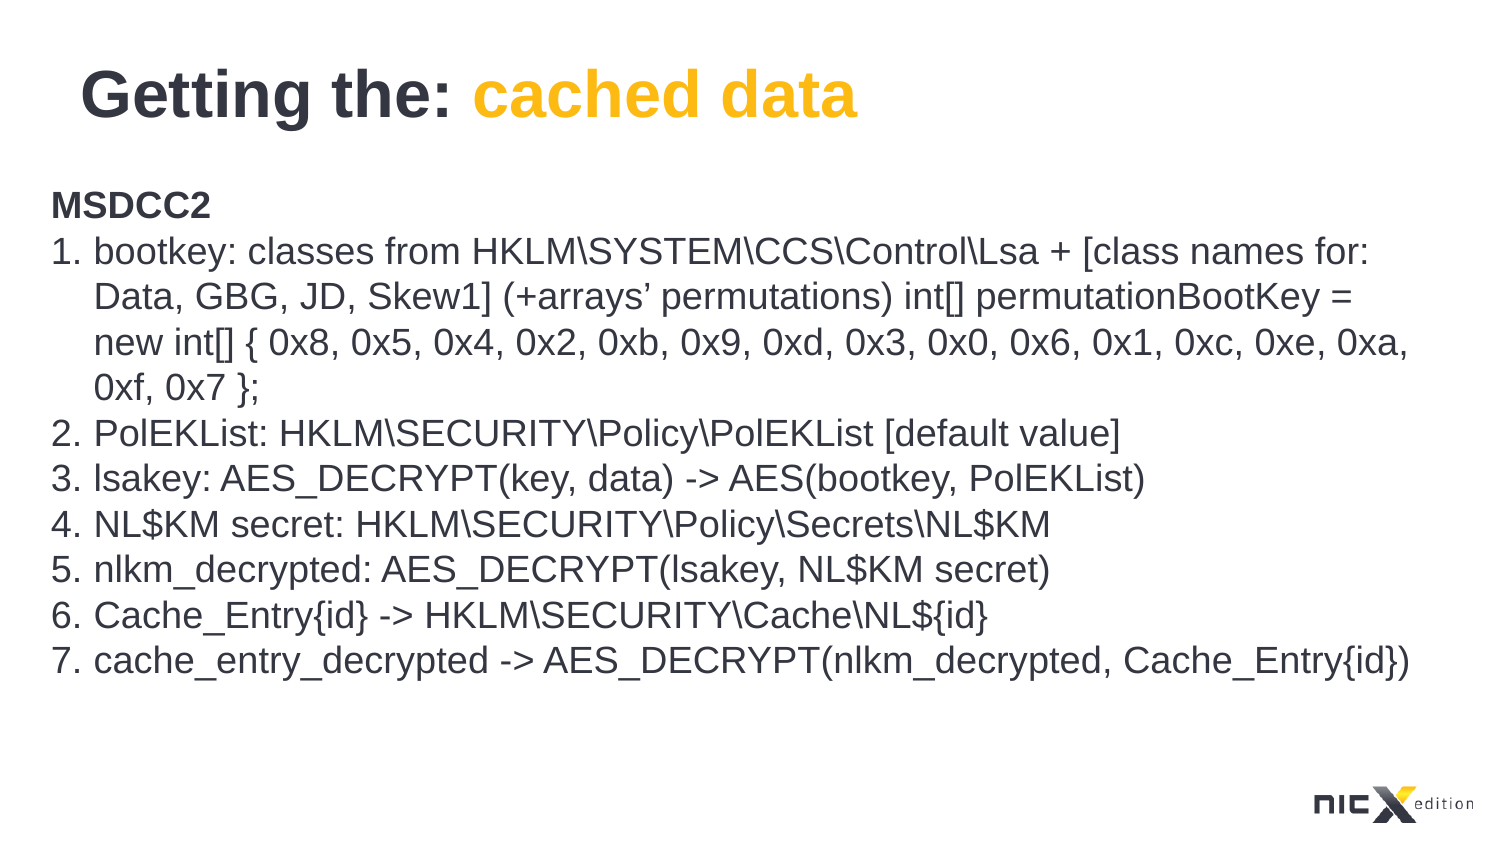

Getting the: cached data
MSDCC2
bootkey: classes from HKLM\SYSTEM\CCS\Control\Lsa + [class names for: Data, GBG, JD, Skew1] (+arrays’ permutations) int[] permutationBootKey = new int[] { 0x8, 0x5, 0x4, 0x2, 0xb, 0x9, 0xd, 0x3, 0x0, 0x6, 0x1, 0xc, 0xe, 0xa, 0xf, 0x7 };
PolEKList: HKLM\SECURITY\Policy\PolEKList [default value]
lsakey: AES_DECRYPT(key, data) -> AES(bootkey, PolEKList)
NL$KM secret: HKLM\SECURITY\Policy\Secrets\NL$KM
nlkm_decrypted: AES_DECRYPT(lsakey, NL$KM secret)
Cache_Entry{id} -> HKLM\SECURITY\Cache\NL${id}
cache_entry_decrypted -> AES_DECRYPT(nlkm_decrypted, Cache_Entry{id})